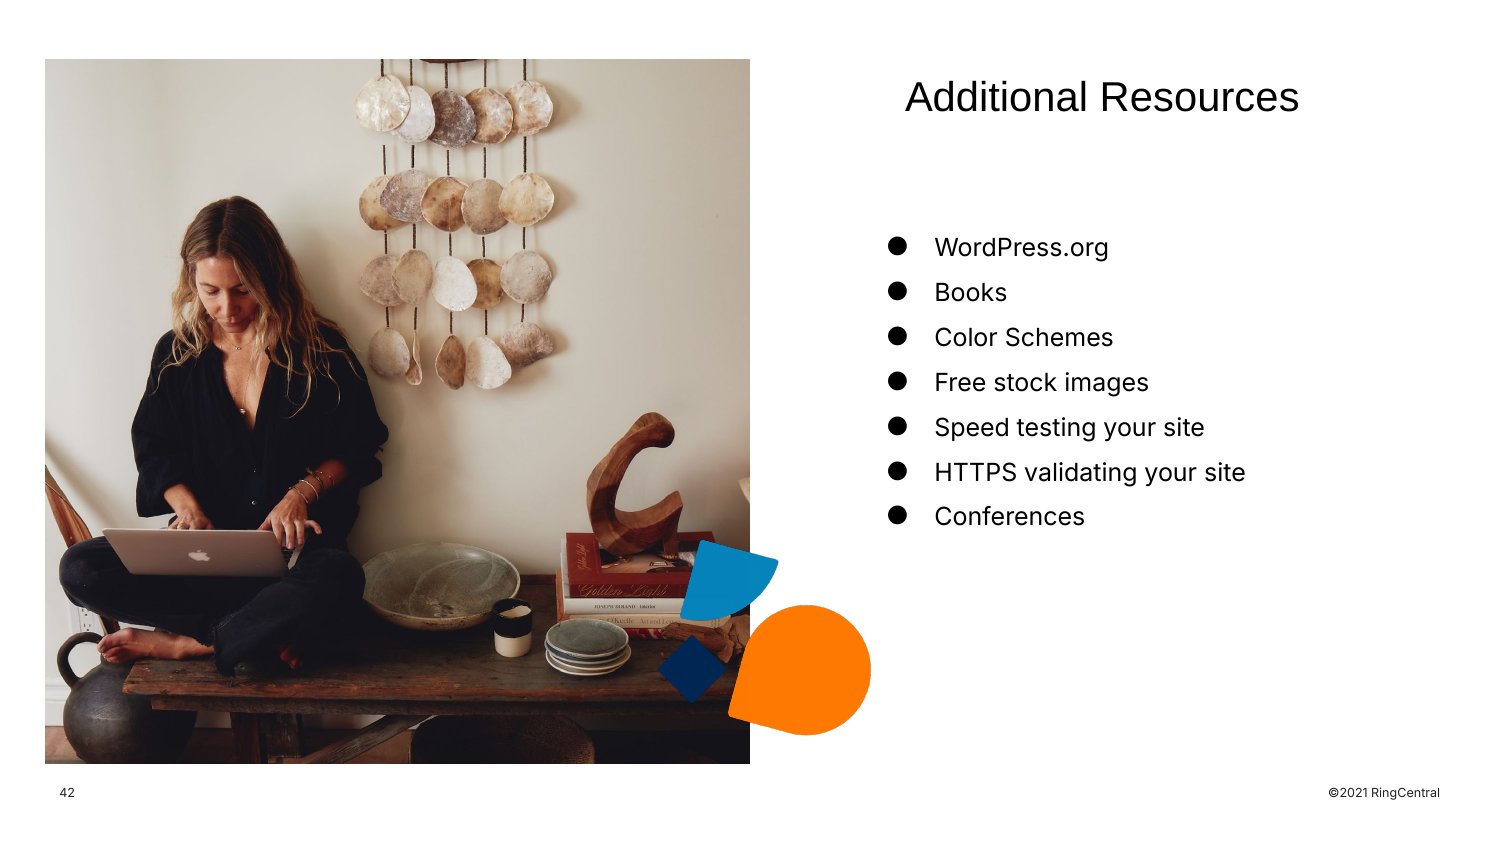

# Additional Resources
WordPress.org
Books
Color Schemes
Free stock images
Speed testing your site
HTTPS validating your site
Conferences